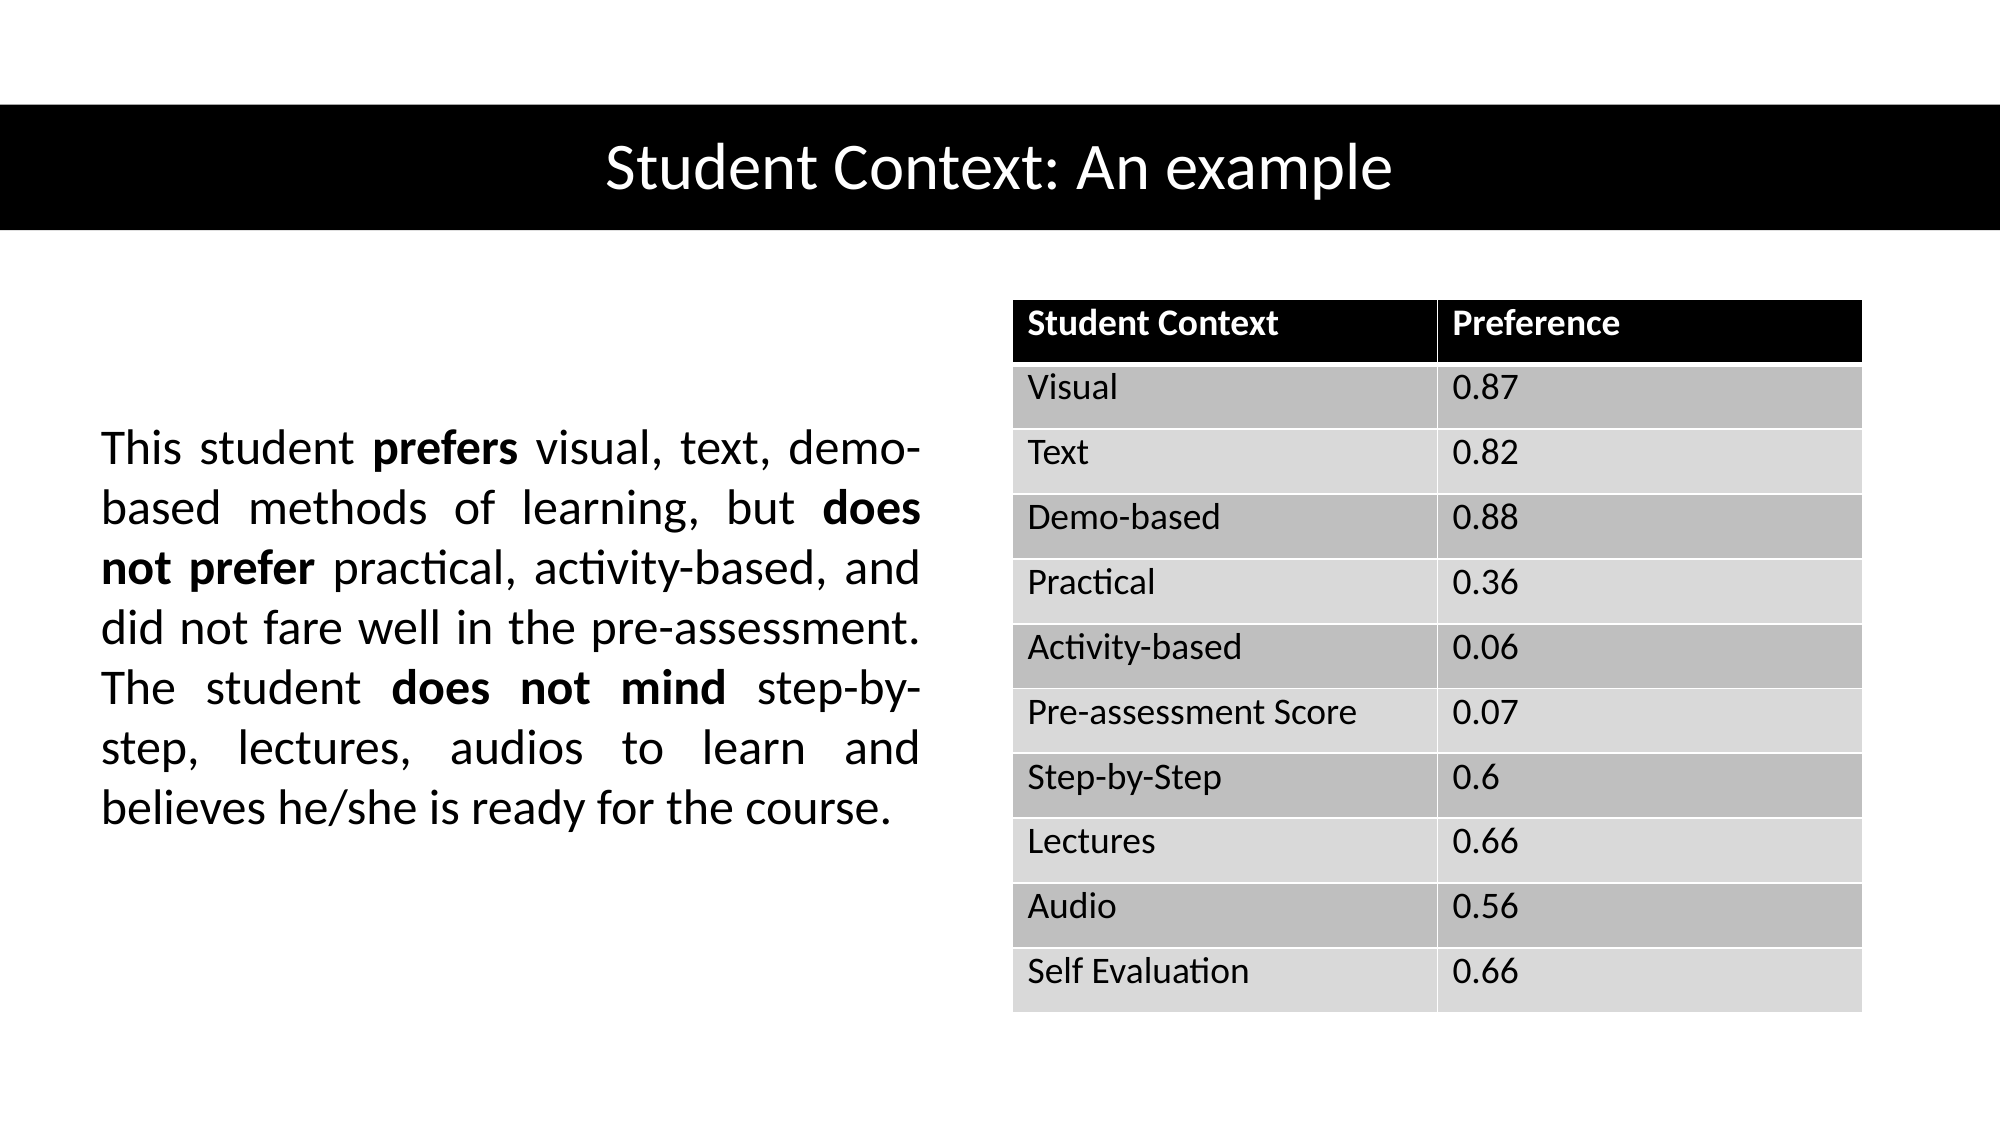

Student Context: An example
| Student Context | Preference |
| --- | --- |
| Visual | 0.87 |
| Text | 0.82 |
| Demo-based | 0.88 |
| Practical | 0.36 |
| Activity-based | 0.06 |
| Pre-assessment Score | 0.07 |
| Step-by-Step | 0.6 |
| Lectures | 0.66 |
| Audio | 0.56 |
| Self Evaluation | 0.66 |
This student prefers visual, text, demo-based methods of learning, but does not prefer practical, activity-based, and did not fare well in the pre-assessment. The student does not mind step-by-step, lectures, audios to learn and believes he/she is ready for the course.